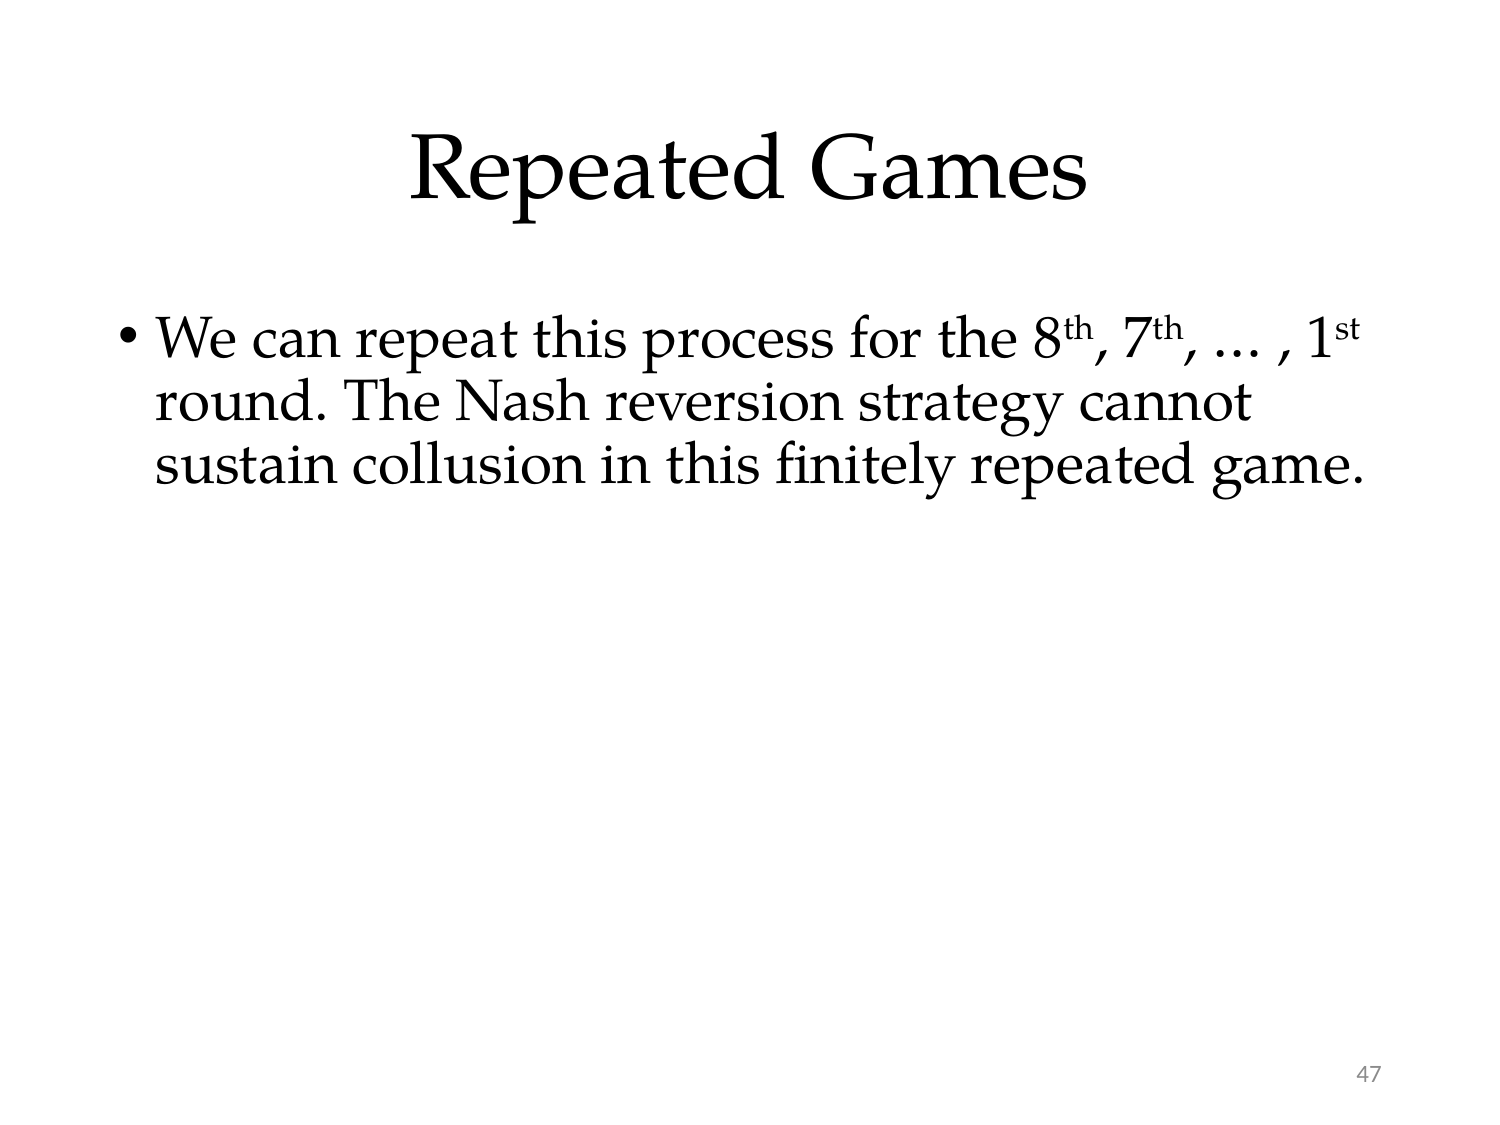

# Repeated Games
We can repeat this process for the 8th, 7th, … , 1st round. The Nash reversion strategy cannot sustain collusion in this finitely repeated game.

47